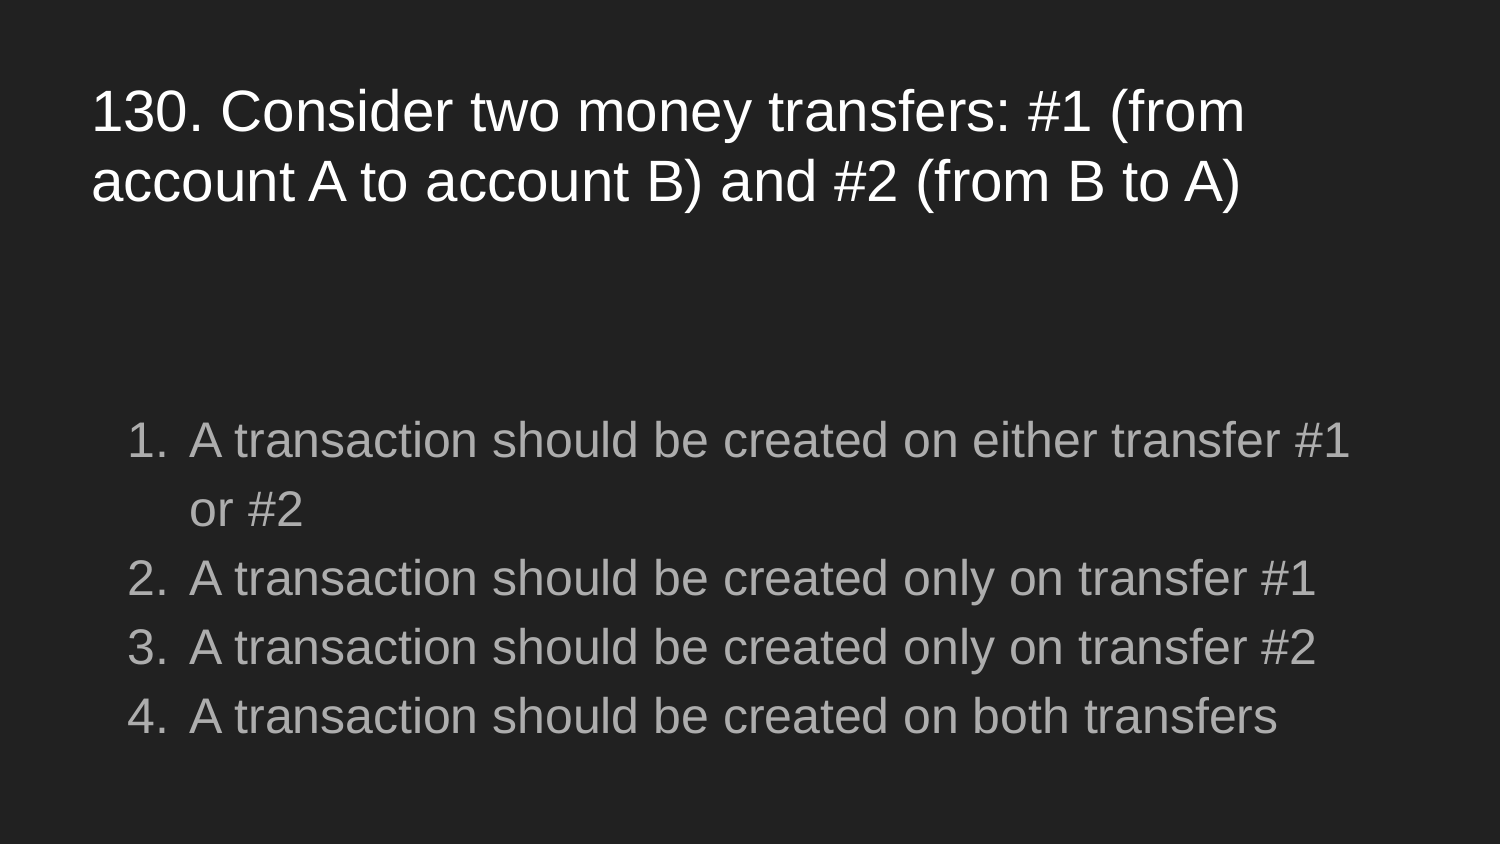

# 130. Consider two money transfers: #1 (from account A to account B) and #2 (from B to A)

A transaction should be created on either transfer #1 or #2
A transaction should be created only on transfer #1
A transaction should be created only on transfer #2
A transaction should be created on both transfers